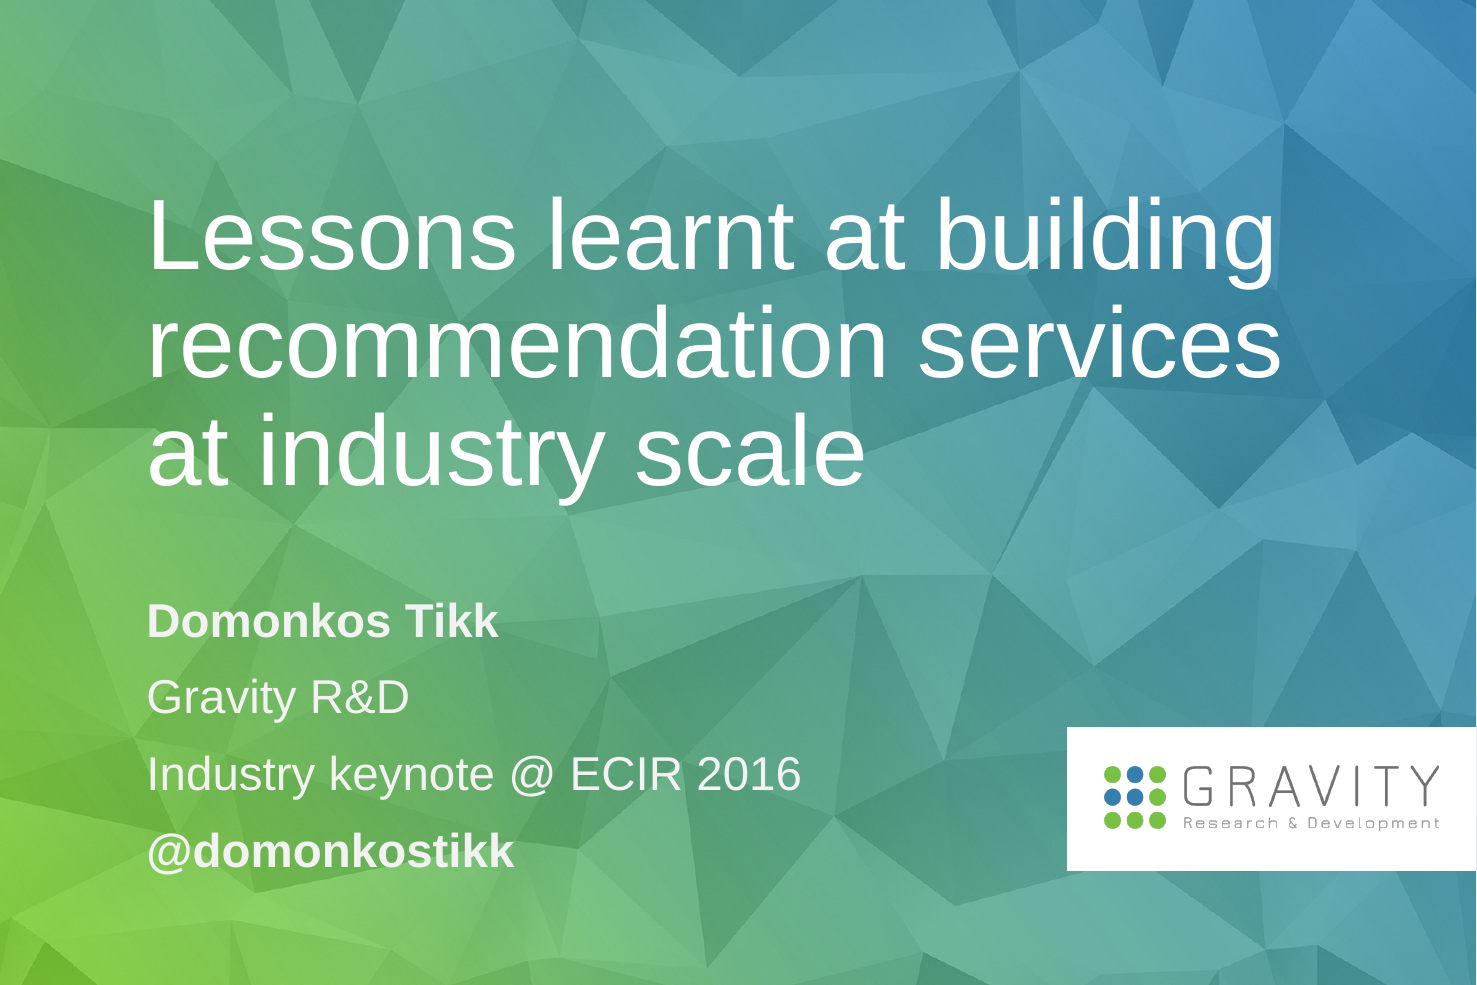

# Lessons learnt at building recommendation services at industry scale
Domonkos Tikk
Gravity R&D
Industry keynote @ ECIR 2016
@domonkostikk